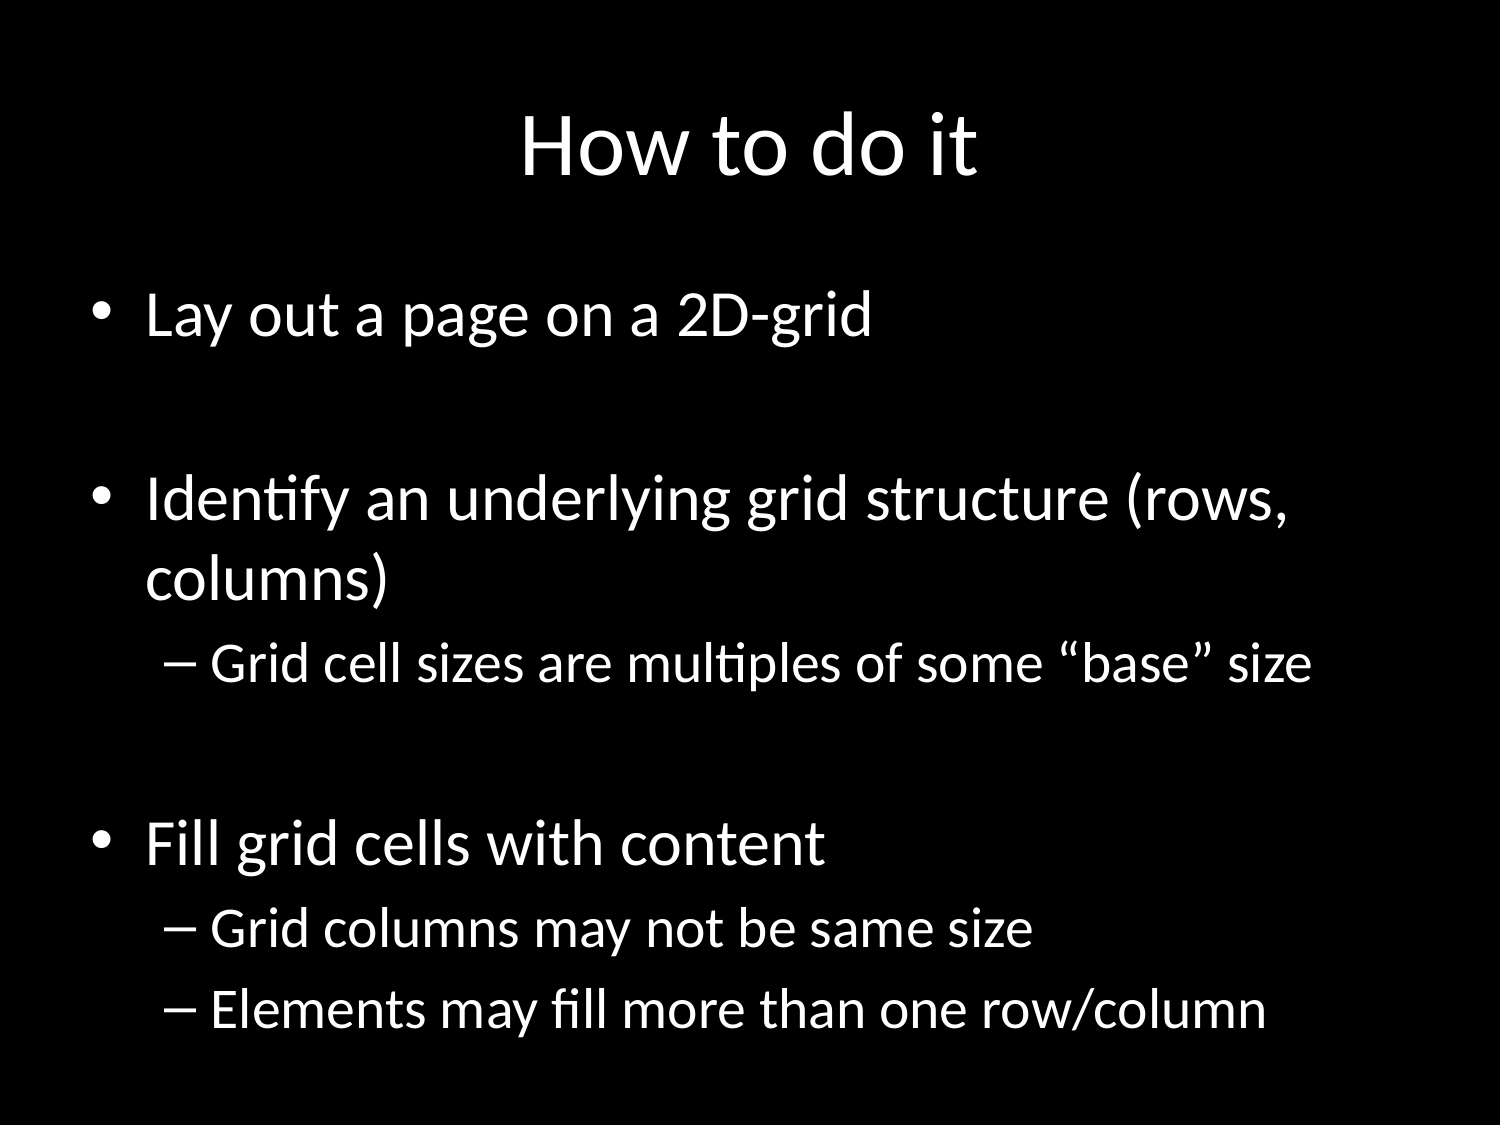

# How to do it
Lay out a page on a 2D-grid

Identify an underlying grid structure (rows, columns)
Grid cell sizes are multiples of some “base” size

Fill grid cells with content
Grid columns may not be same size
Elements may fill more than one row/column